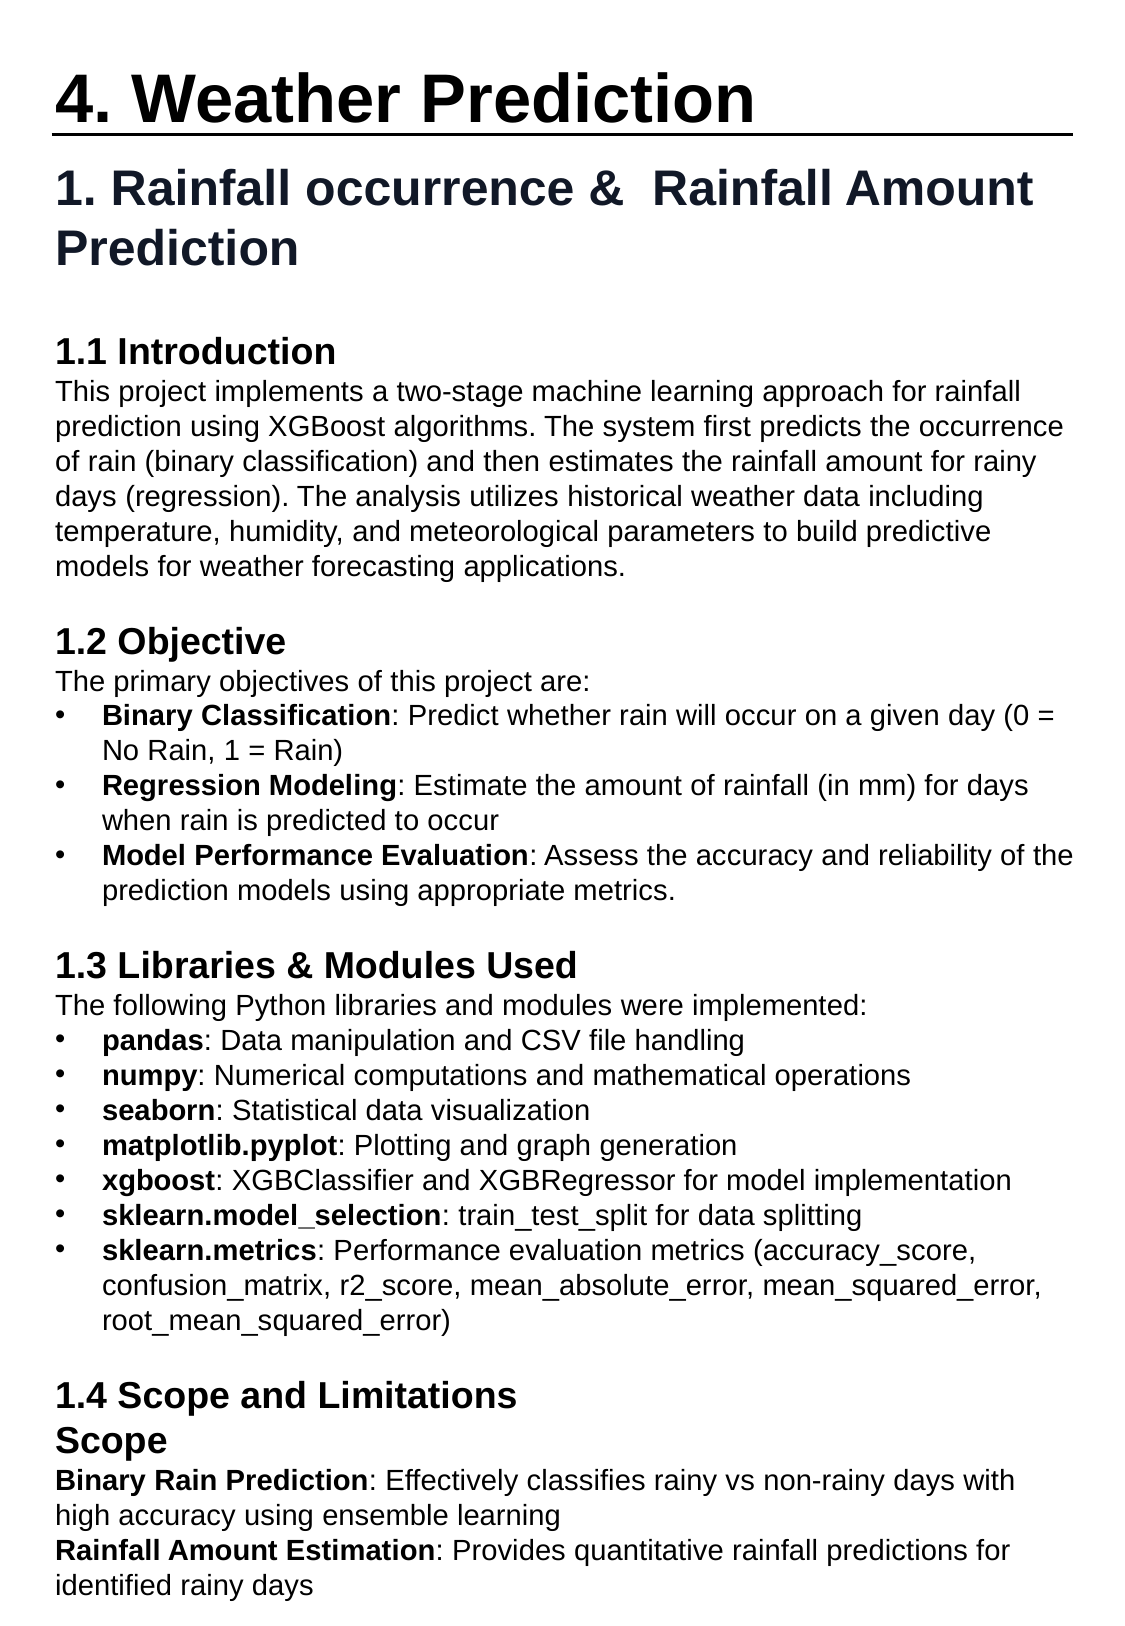

# 4. Weather Prediction
1. Rainfall occurrence &  Rainfall Amount Prediction

1.1 Introduction
This project implements a two-stage machine learning approach for rainfall prediction using XGBoost algorithms. The system first predicts the occurrence of rain (binary classification) and then estimates the rainfall amount for rainy days (regression). The analysis utilizes historical weather data including temperature, humidity, and meteorological parameters to build predictive models for weather forecasting applications.

1.2 Objective
The primary objectives of this project are:
Binary Classification: Predict whether rain will occur on a given day (0 = No Rain, 1 = Rain)
Regression Modeling: Estimate the amount of rainfall (in mm) for days when rain is predicted to occur
Model Performance Evaluation: Assess the accuracy and reliability of the prediction models using appropriate metrics.

1.3 Libraries & Modules Used
The following Python libraries and modules were implemented:
pandas: Data manipulation and CSV file handling
numpy: Numerical computations and mathematical operations
seaborn: Statistical data visualization
matplotlib.pyplot: Plotting and graph generation
xgboost: XGBClassifier and XGBRegressor for model implementation
sklearn.model_selection: train_test_split for data splitting
sklearn.metrics: Performance evaluation metrics (accuracy_score, confusion_matrix, r2_score, mean_absolute_error, mean_squared_error, root_mean_squared_error)

1.4 Scope and Limitations
Scope
Binary Rain Prediction: Effectively classifies rainy vs non-rainy days with high accuracy using ensemble learning
Rainfall Amount Estimation: Provides quantitative rainfall predictions for identified rainy days